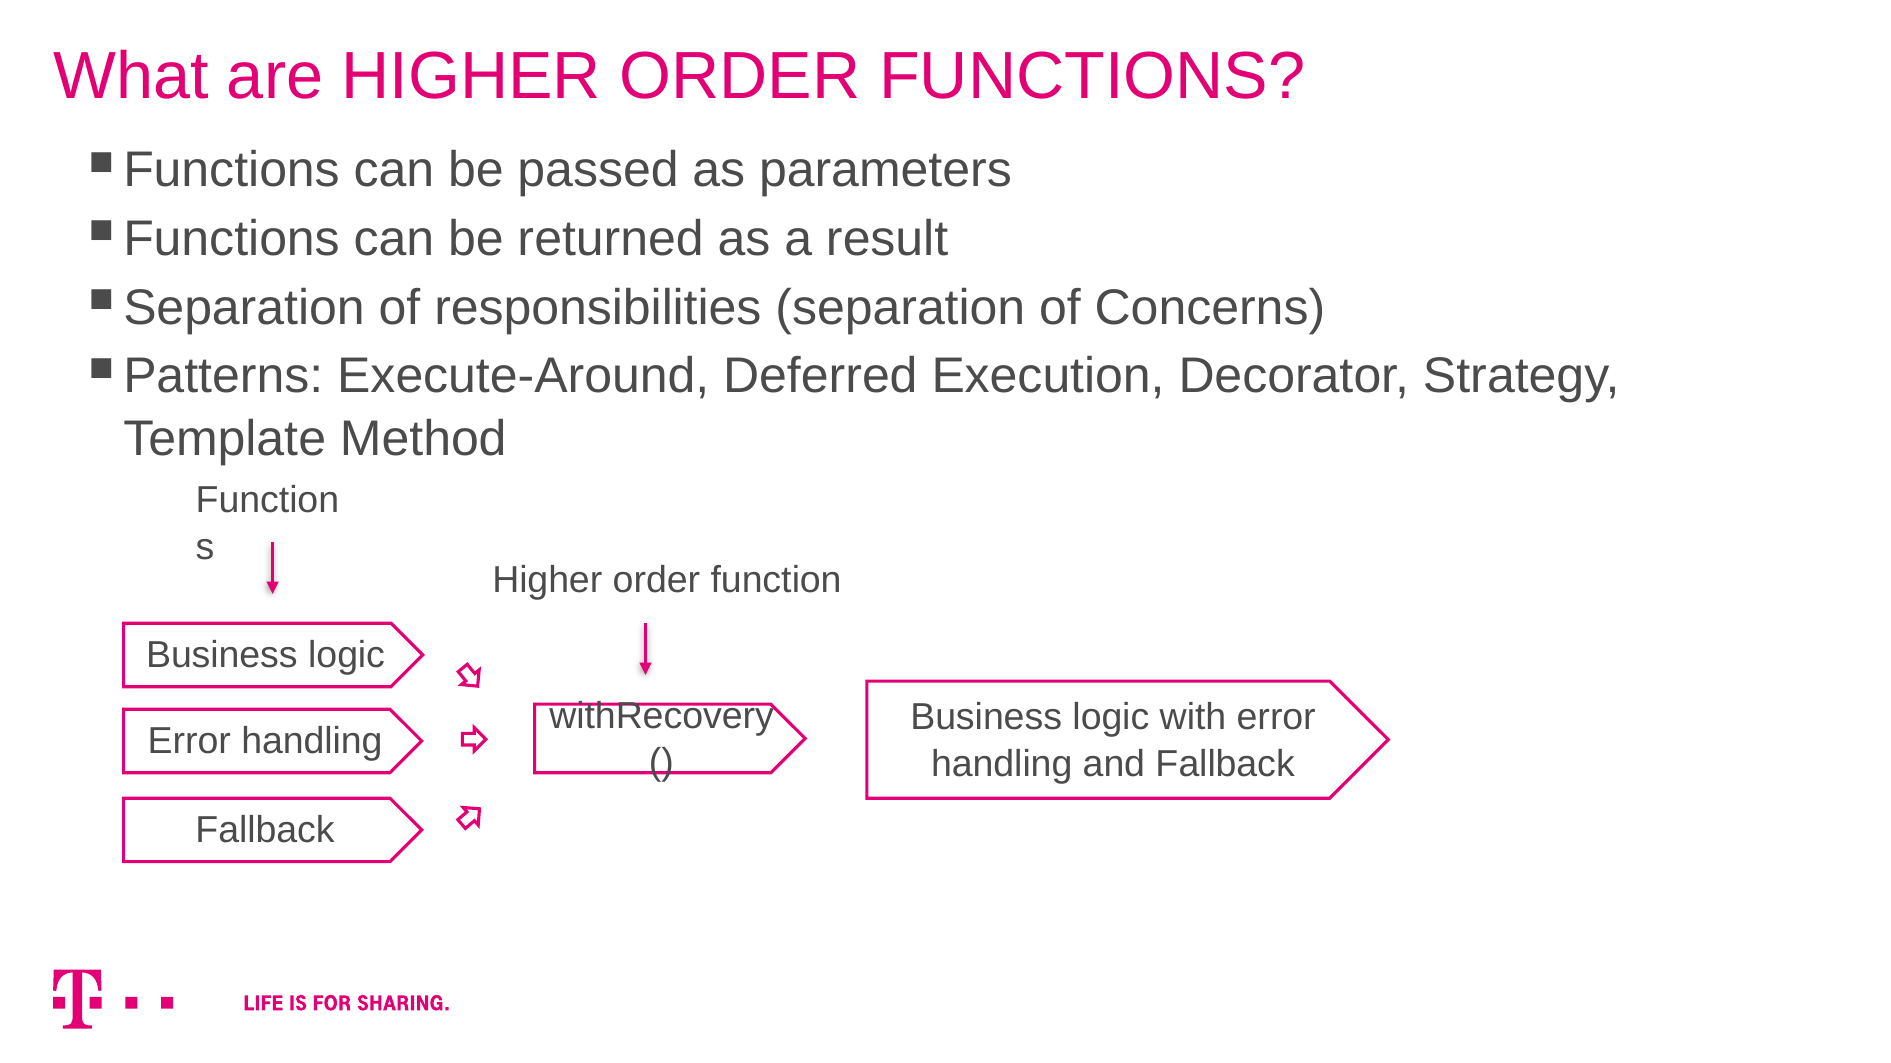

# What are HIGHER ORDER FUNCTIONS?
Functions can be passed as parameters
Functions can be returned as a result
Separation of responsibilities (separation of Concerns)
Patterns: Execute-Around, Deferred Execution, Decorator, Strategy, Template Method

Functions
Higher order function
Business logic

Business logic with error handling and Fallback
withRecovery()
Error handling

Fallback